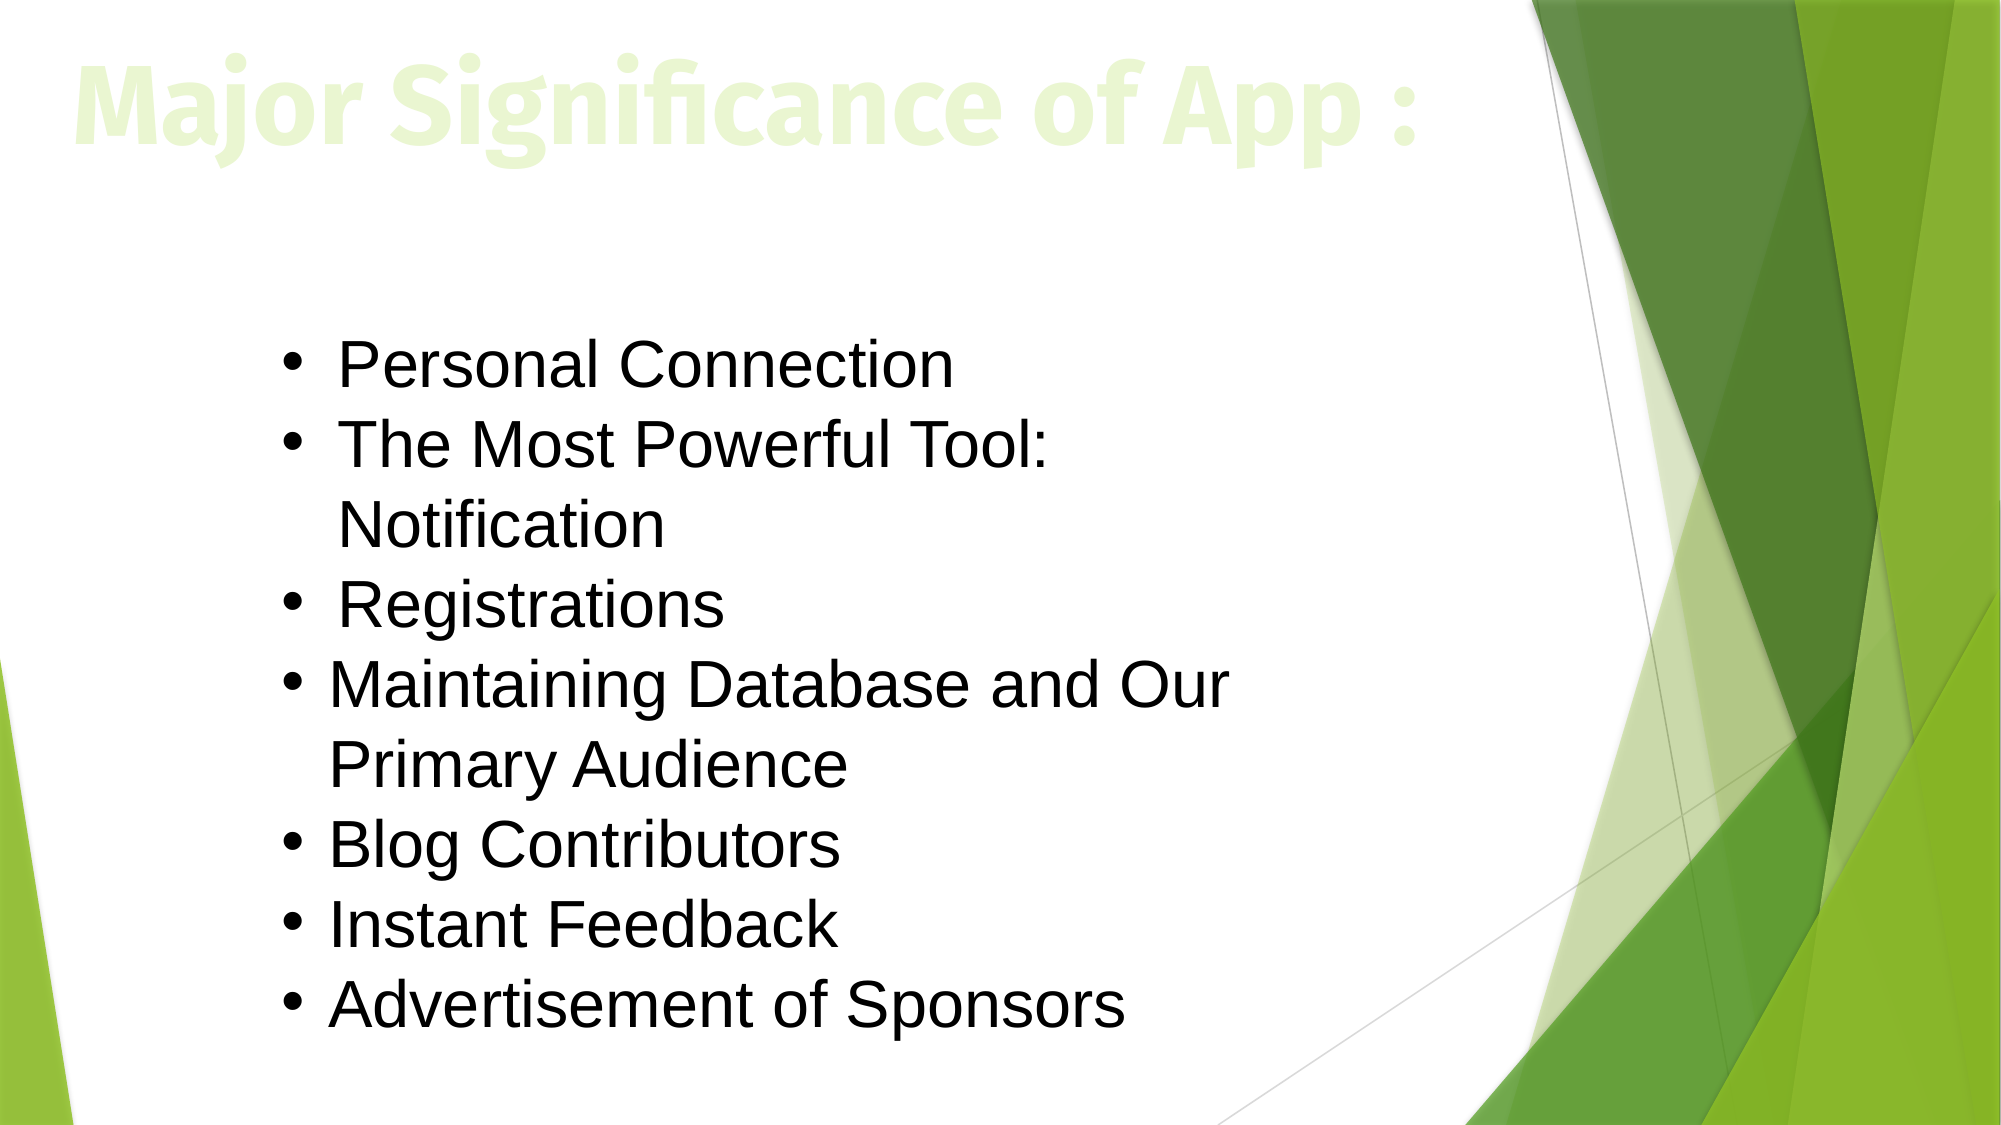

Major Significance of App :
Personal Connection
The Most Powerful Tool: Notification
Registrations
Maintaining Database and Our Primary Audience
Blog Contributors
Instant Feedback
Advertisement of Sponsors